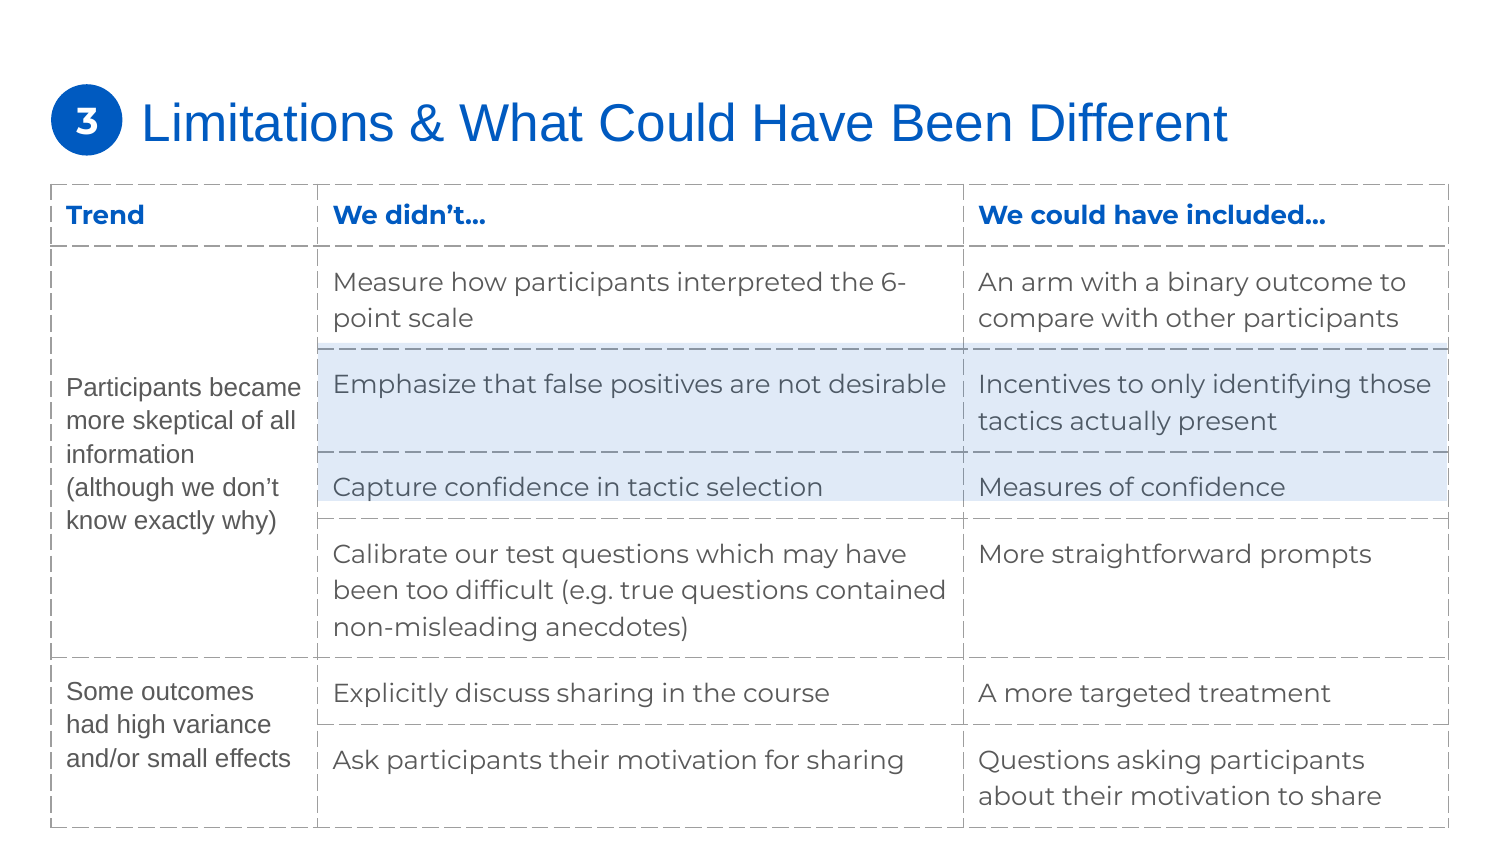

# Limitations & What Could Have Been Different
3
| Trend | We didn’t… | We could have included… |
| --- | --- | --- |
| Participants became more skeptical of all information (although we don’t know exactly why) | Measure how participants interpreted the 6-point scale | An arm with a binary outcome to compare with other participants |
|  | Emphasize that false positives are not desirable | Incentives to only identifying those tactics actually present |
|  | Capture confidence in tactic selection | Measures of confidence |
|  | Calibrate our test questions which may have been too difficult (e.g. true questions contained non-misleading anecdotes) | More straightforward prompts |
| Some outcomes had high variance and/or small effects | Explicitly discuss sharing in the course | A more targeted treatment |
|  | Ask participants their motivation for sharing | Questions asking participants about their motivation to share |